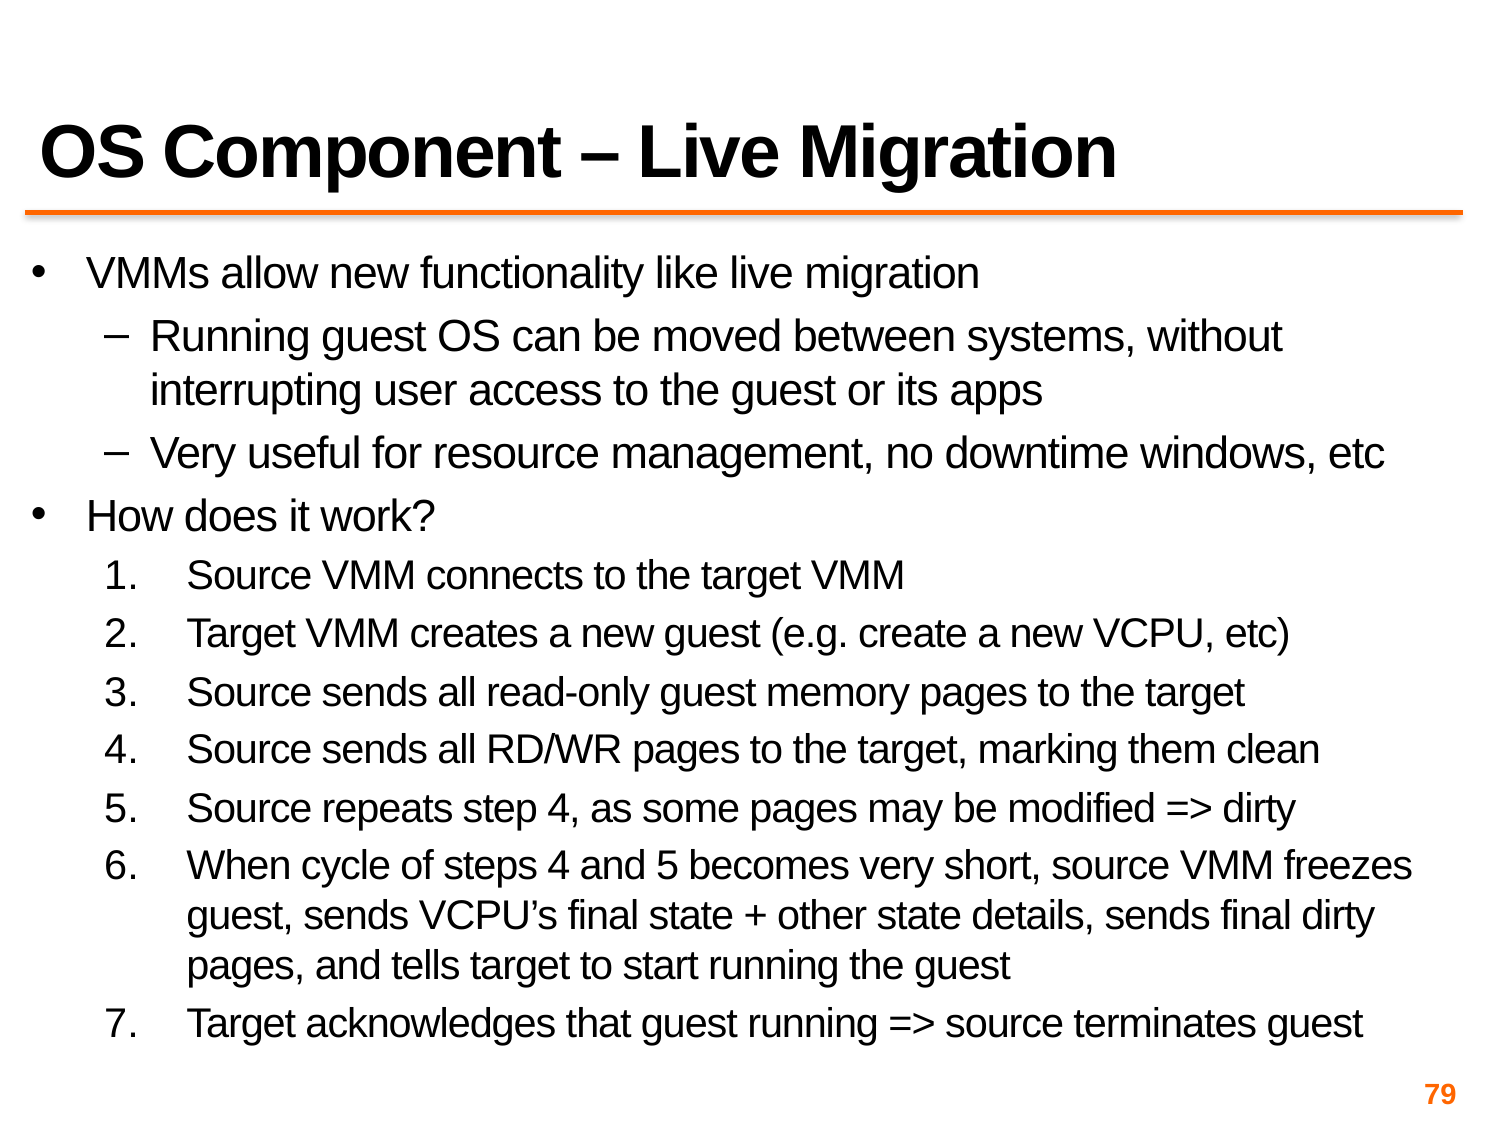

# OS Component – Live Migration
VMMs allow new functionality like live migration
Running guest OS can be moved between systems, without interrupting user access to the guest or its apps
Very useful for resource management, no downtime windows, etc
How does it work?
Source VMM connects to the target VMM
Target VMM creates a new guest (e.g. create a new VCPU, etc)
Source sends all read-only guest memory pages to the target
Source sends all RD/WR pages to the target, marking them clean
Source repeats step 4, as some pages may be modified => dirty
When cycle of steps 4 and 5 becomes very short, source VMM freezes guest, sends VCPU’s final state + other state details, sends final dirty pages, and tells target to start running the guest
Target acknowledges that guest running => source terminates guest
79